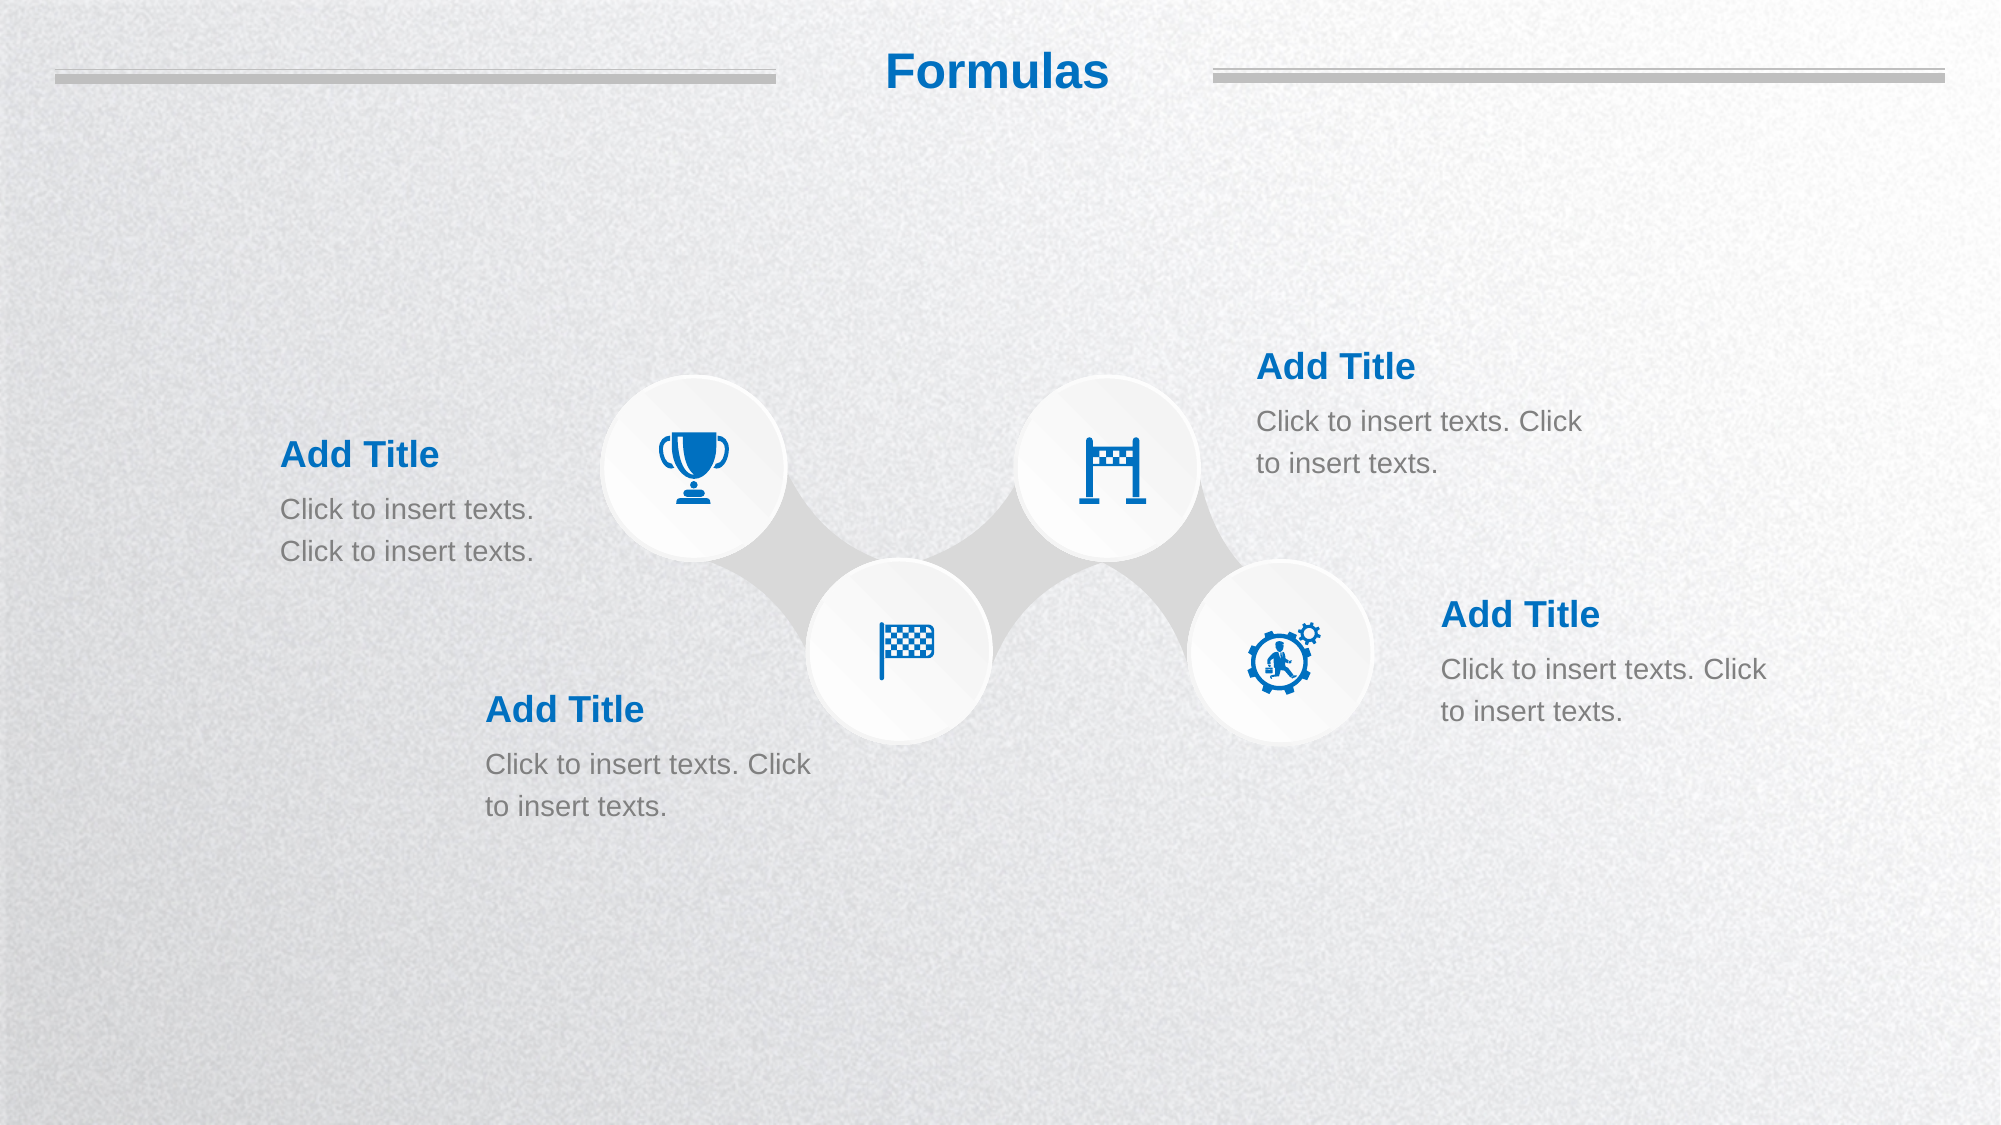

Formulas
Add Title

Click to insert texts. Click to insert texts.
Add Title

Click to insert texts. Click to insert texts.

Add Title

Click to insert texts. Click to insert texts.
Add Title
Click to insert texts. Click to insert texts.